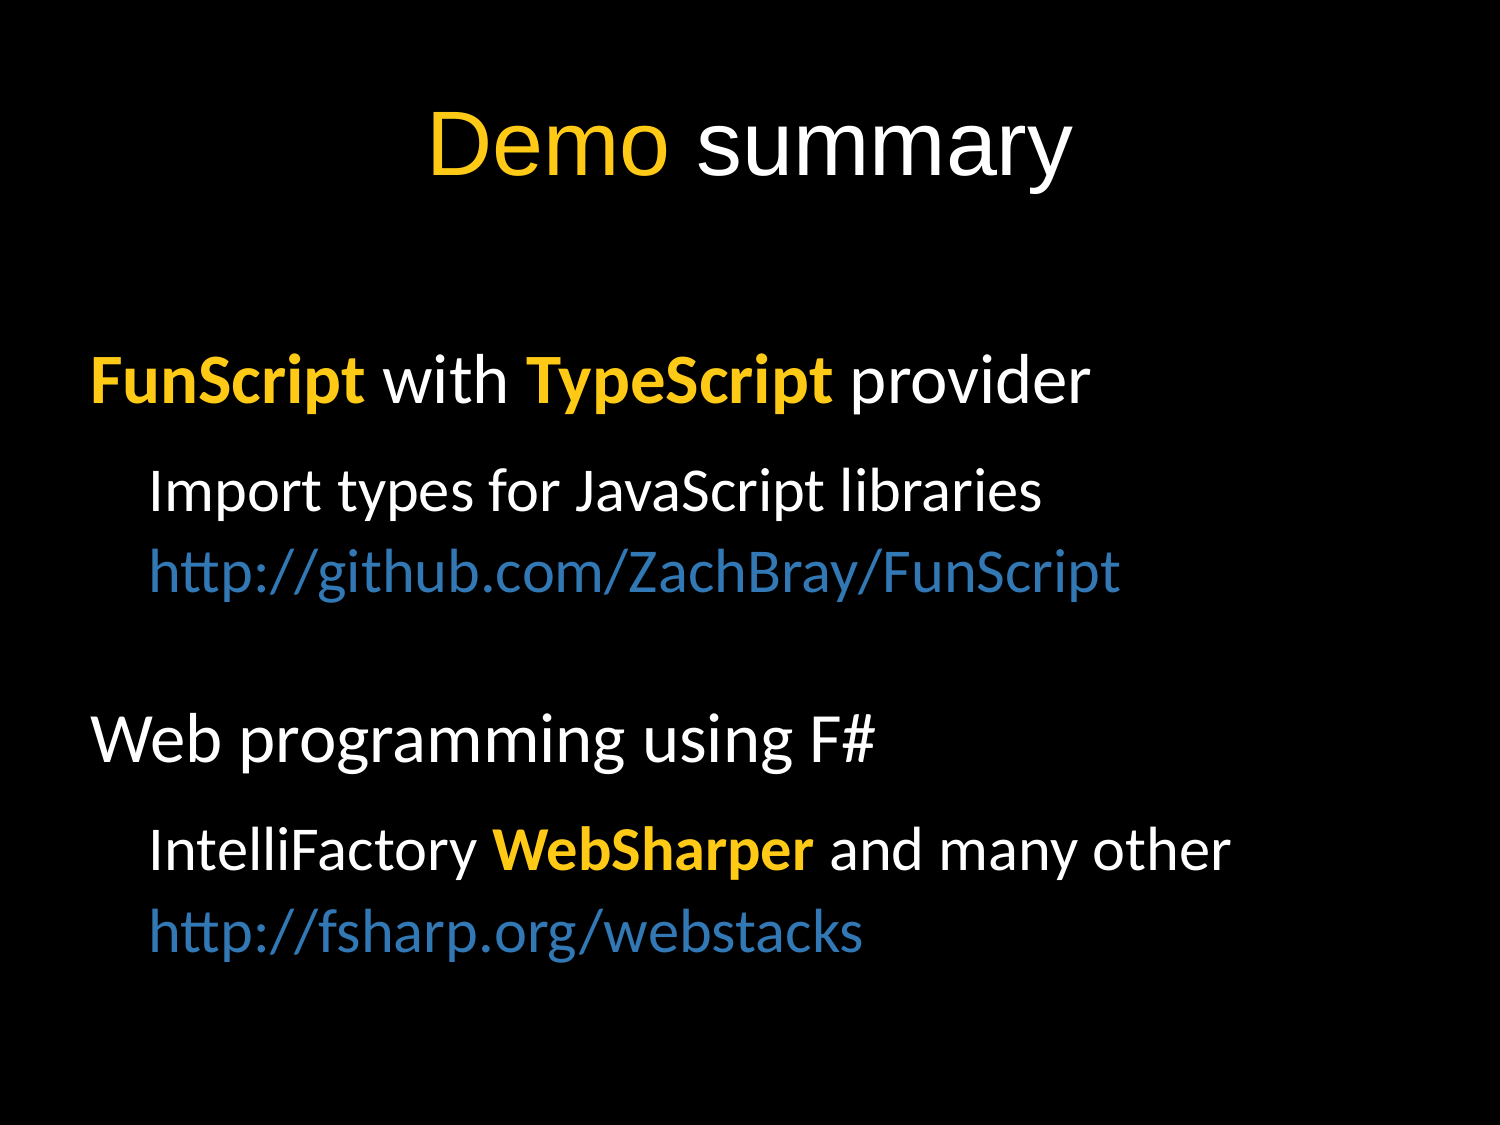

# Demo summary
FunScript with TypeScript provider
Import types for JavaScript libraries
http://github.com/ZachBray/FunScript
Web programming using F#
IntelliFactory WebSharper and many other
http://fsharp.org/webstacks